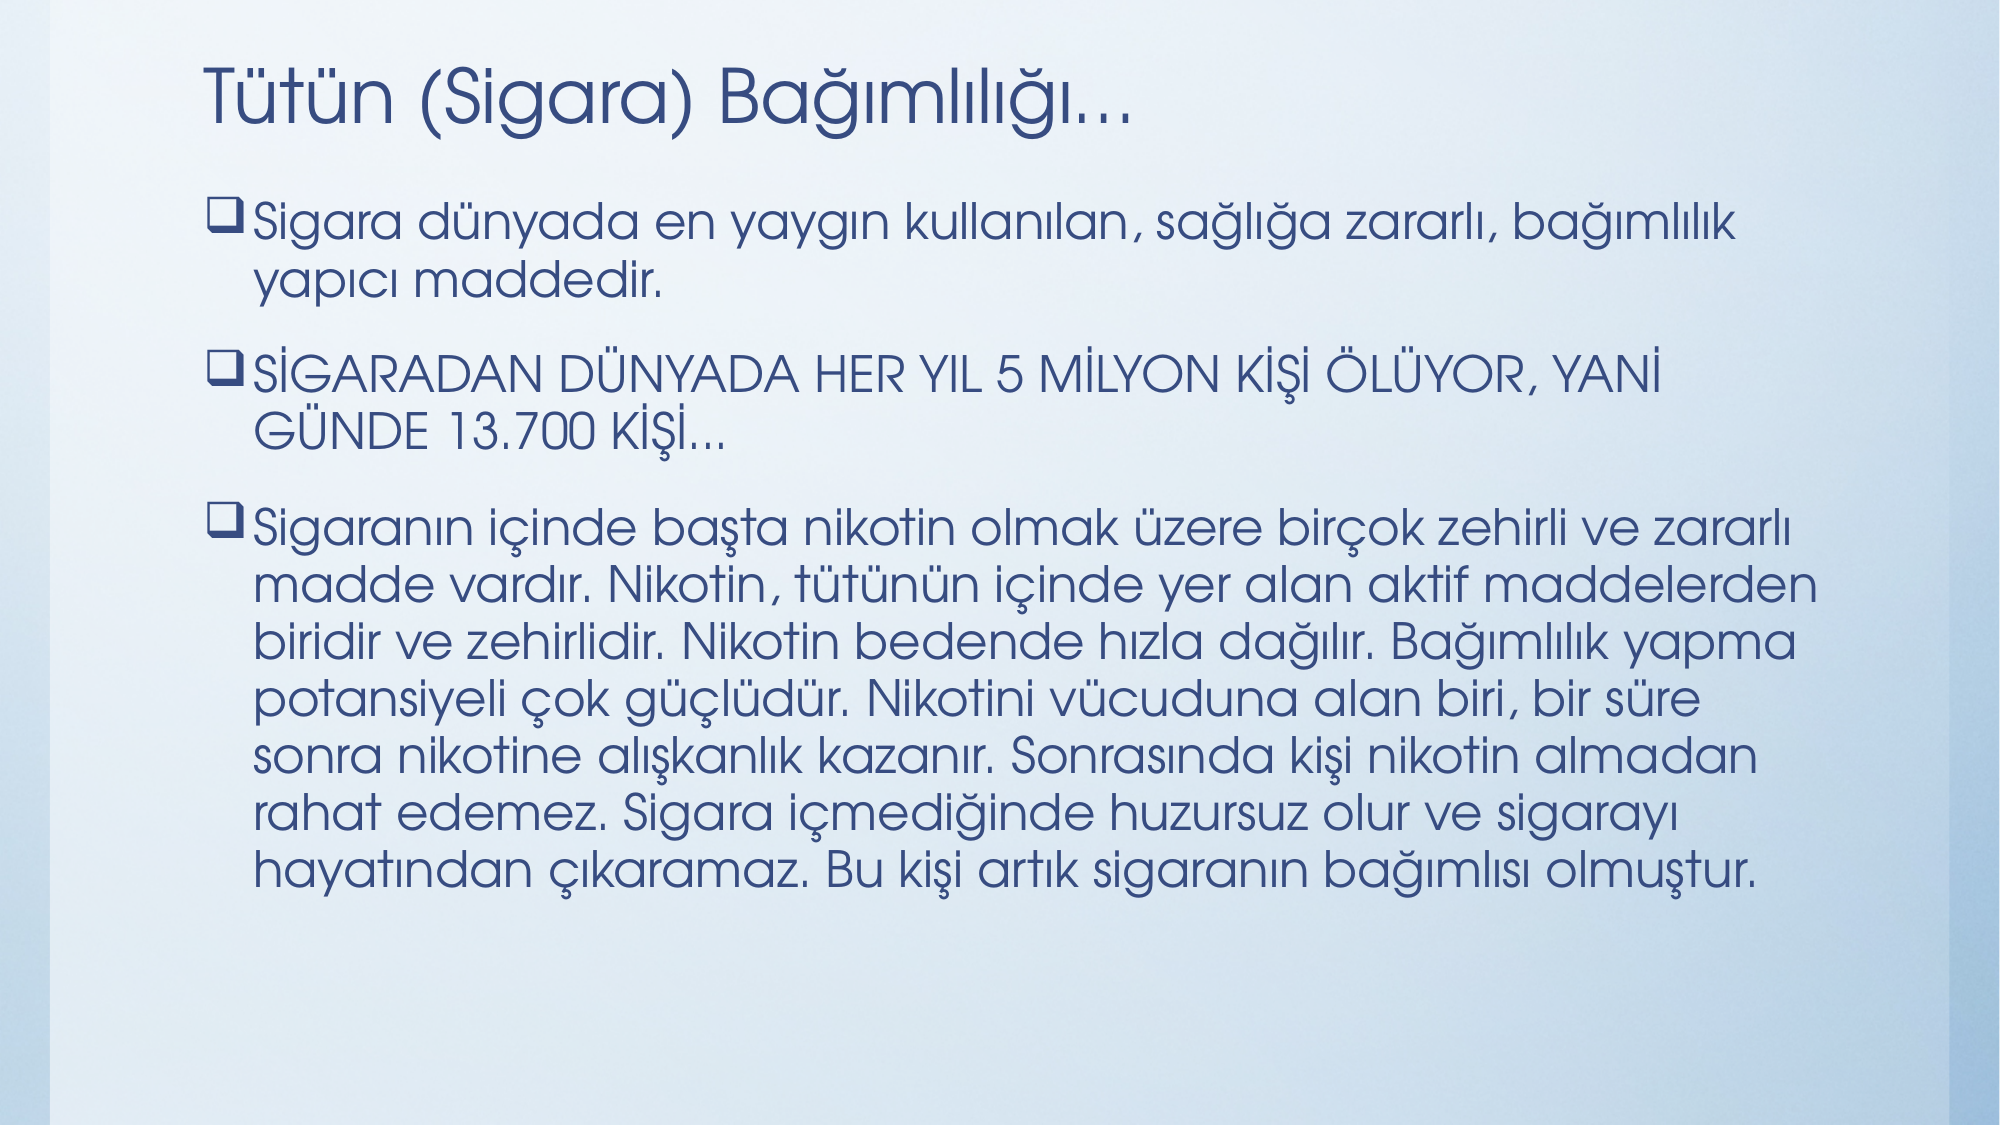

# Tütün (Sigara) Bağımlılığı…
Sigara dünyada en yaygın kullanılan, sağlığa zararlı, bağımlılık yapıcı maddedir.
SİGARADAN DÜNYADA HER YIL 5 MİLYON KİŞİ ÖLÜYOR, YANİ GÜNDE 13.700 KİŞİ...
Sigaranın içinde başta nikotin olmak üzere birçok zehirli ve zararlı madde vardır. Nikotin, tütünün içinde yer alan aktif maddelerden biridir ve zehirlidir. Nikotin bedende hızla dağılır. Bağımlılık yapma potansiyeli çok güçlüdür. Nikotini vücuduna alan biri, bir süre sonra nikotine alışkanlık kazanır. Sonrasında kişi nikotin almadan rahat edemez. Sigara içmediğinde huzursuz olur ve sigarayı hayatından çıkaramaz. Bu kişi artık sigaranın bağımlısı olmuştur.